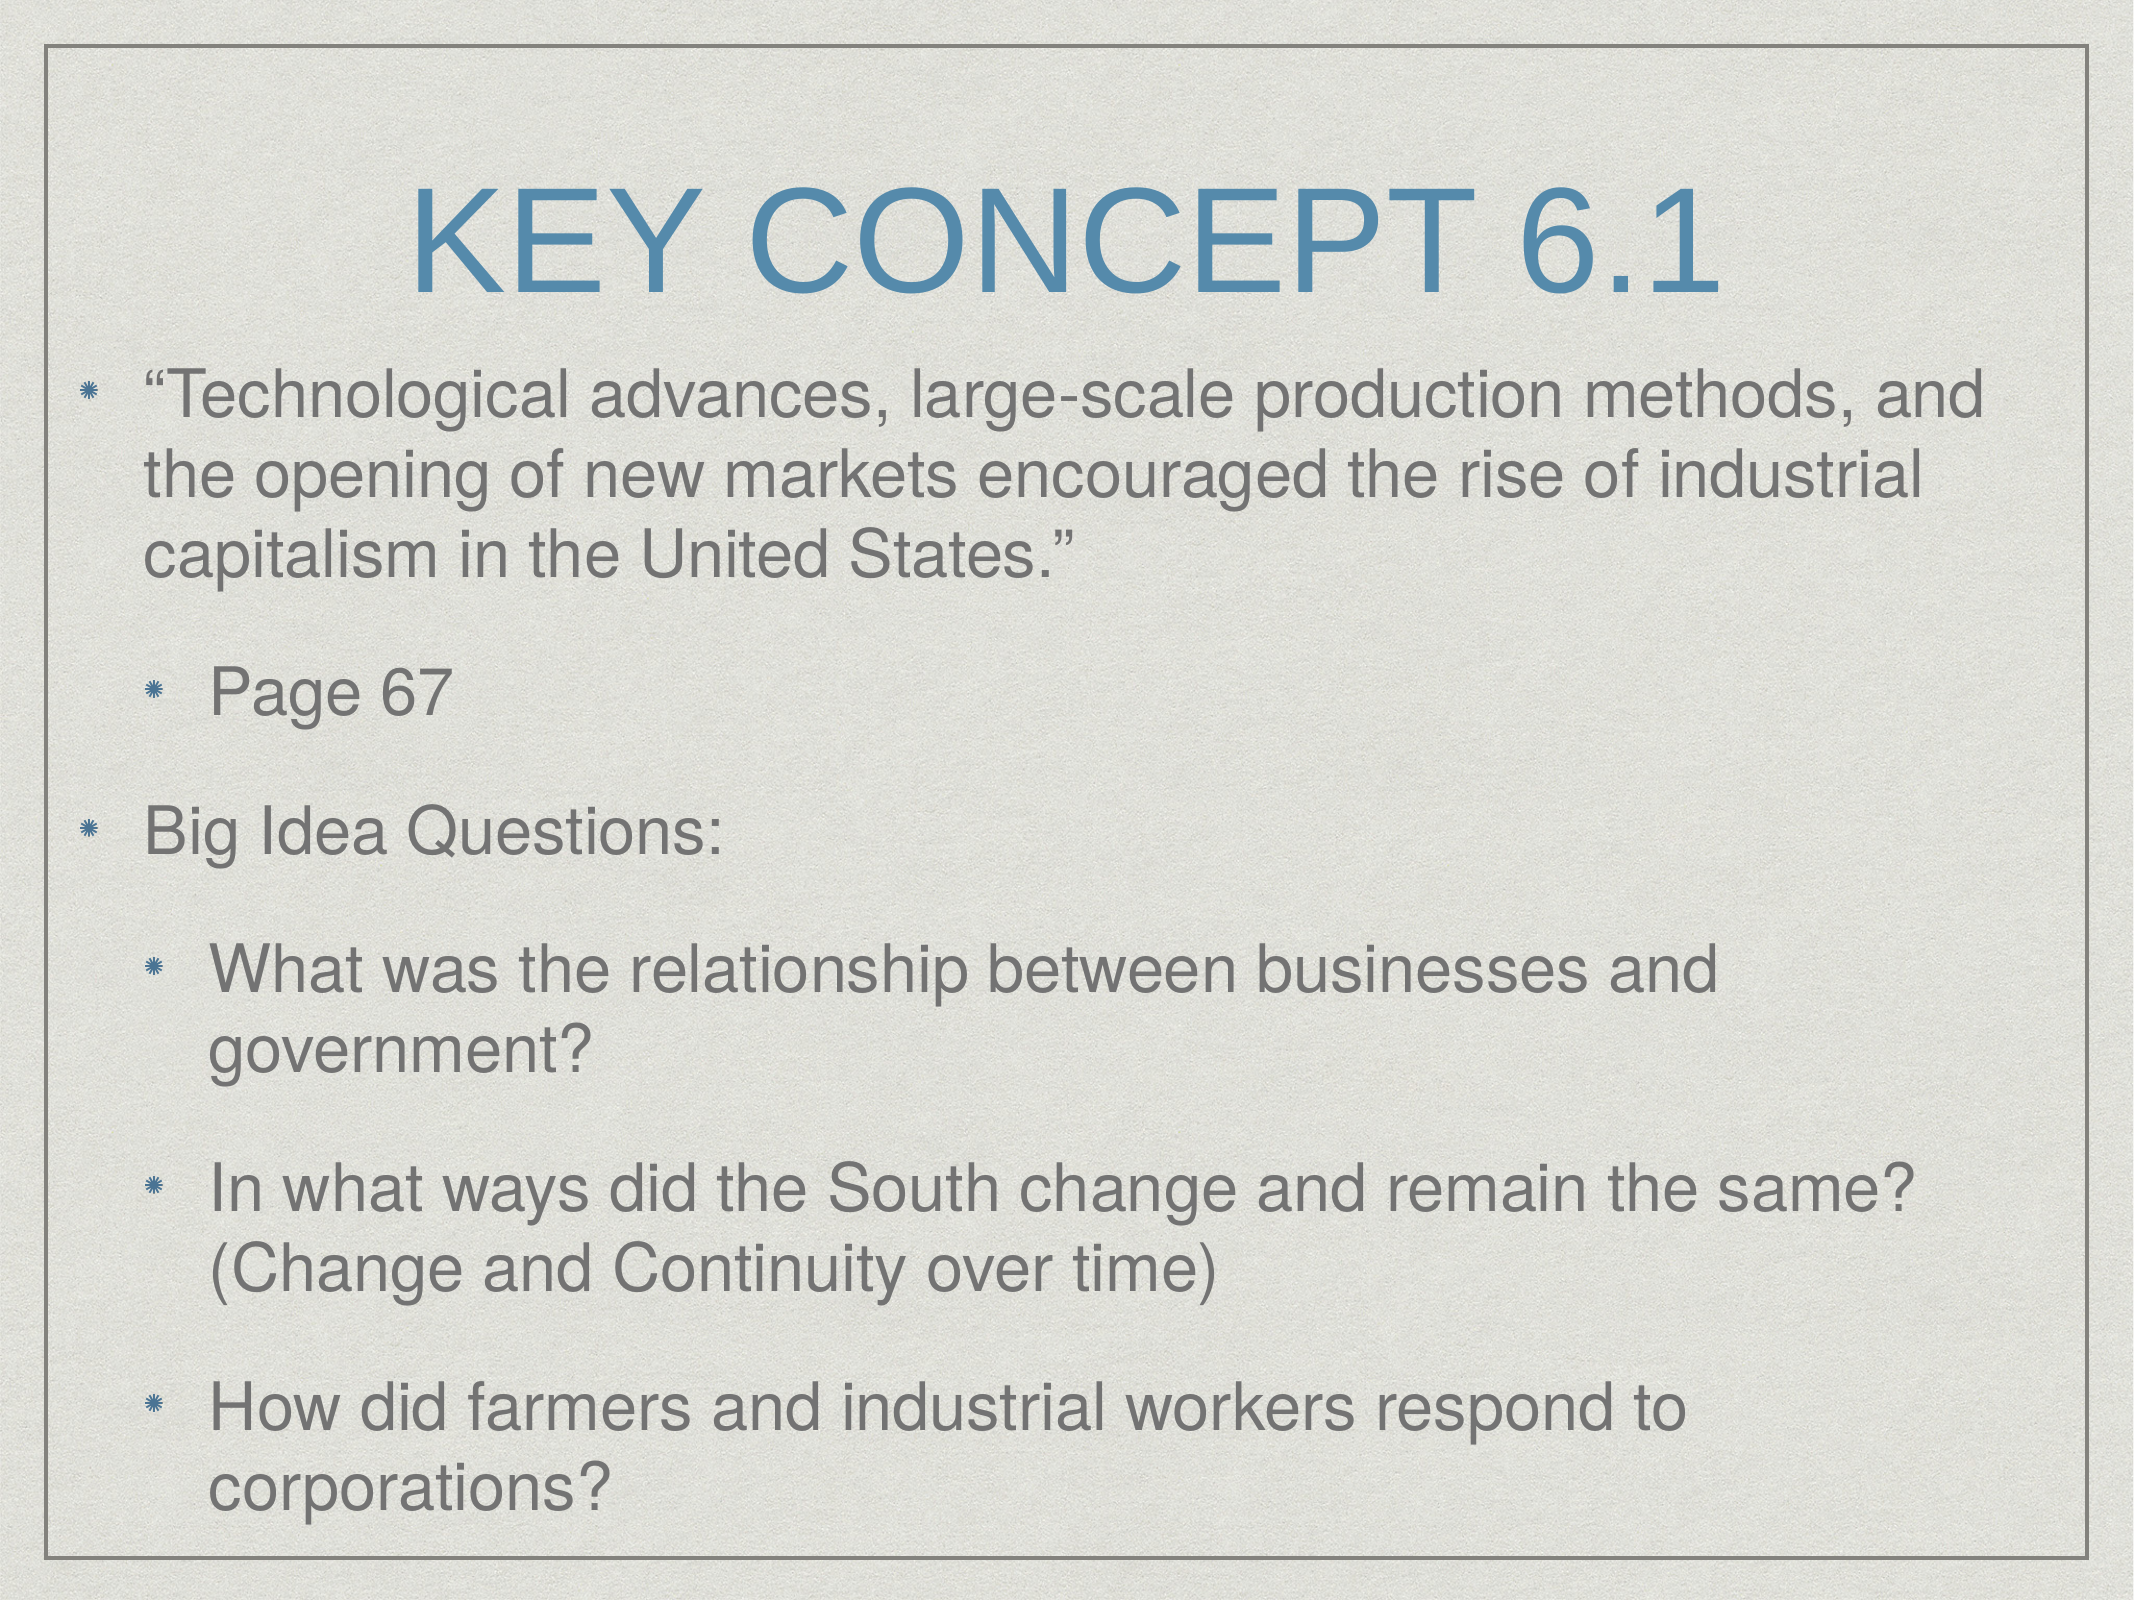

# KEY CONCEPT 6.1
“Technological advances, large-scale production methods, and the opening of new markets encouraged the rise of industrial capitalism in the United States.”
Page 67
Big Idea Questions:
What was the relationship between businesses and government?
In what ways did the South change and remain the same? (Change and Continuity over time)
How did farmers and industrial workers respond to corporations?